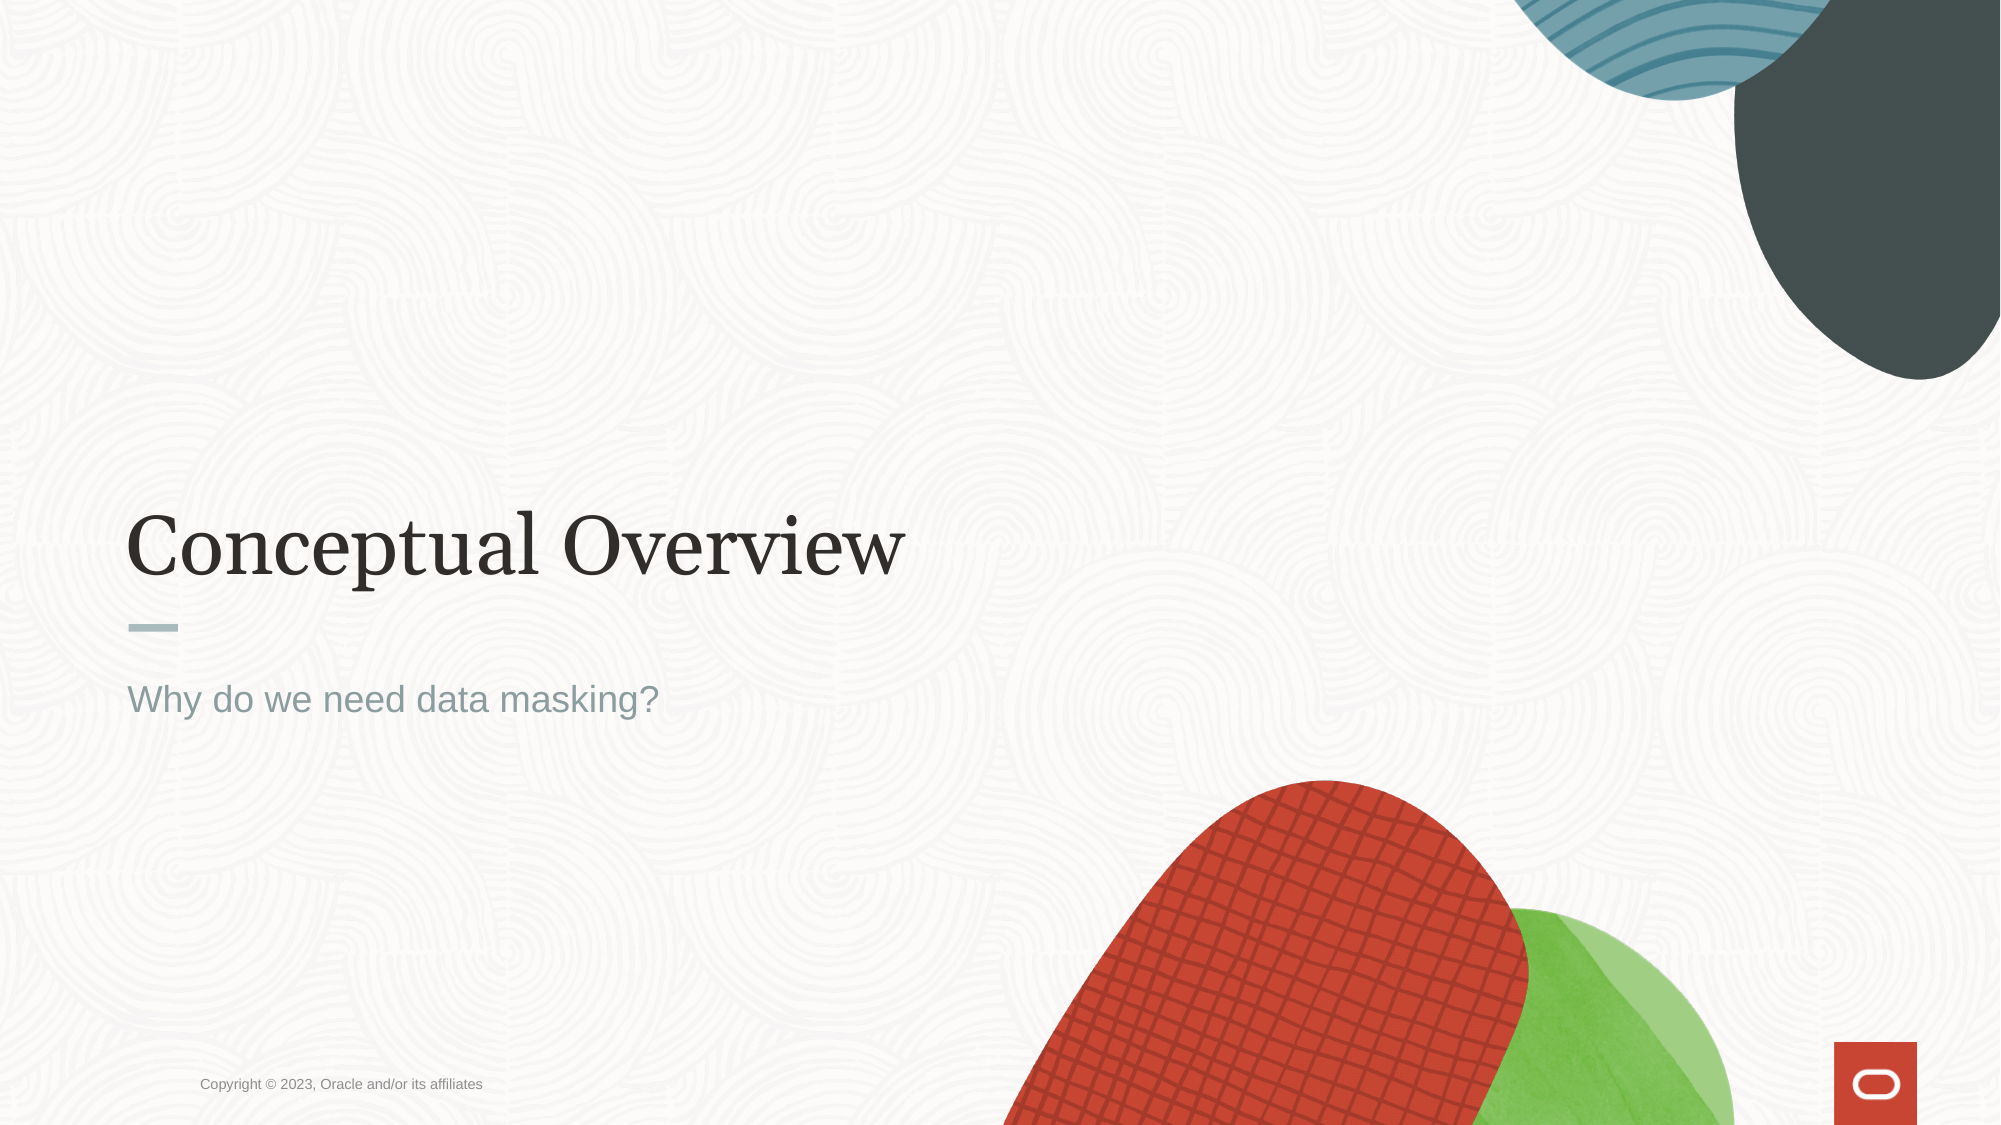

# Conceptual Overview
Why do we need data masking?
Copyright © 2023, Oracle and/or its affiliates